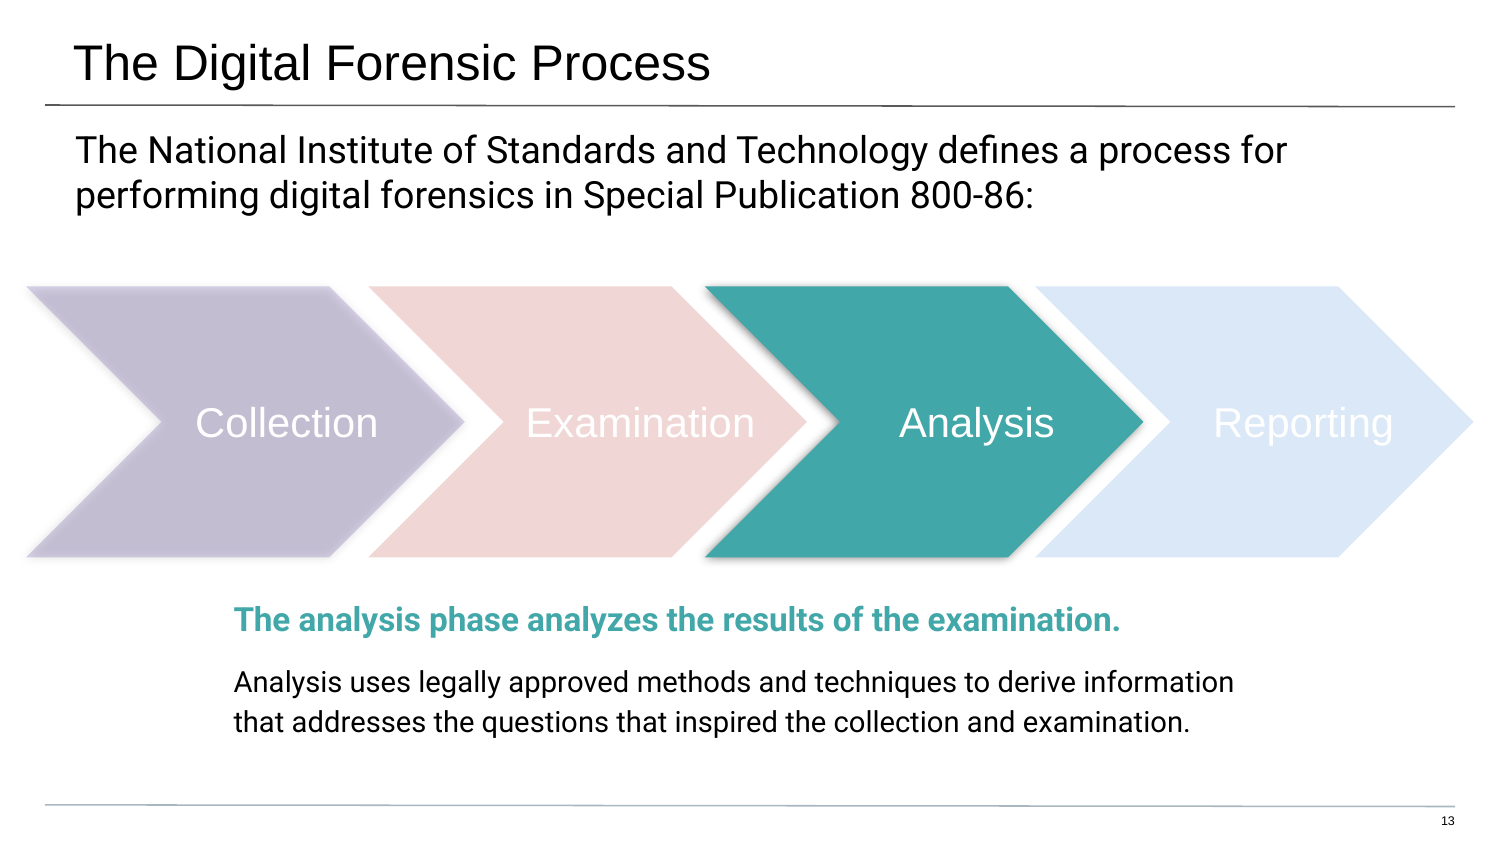

# The Digital Forensic Process
The National Institute of Standards and Technology defines a process for performing digital forensics in Special Publication 800-86:

Examination
Analysis
Reporting
Collection
The analysis phase analyzes the results of the examination.
Analysis uses legally approved methods and techniques to derive information that addresses the questions that inspired the collection and examination.
13